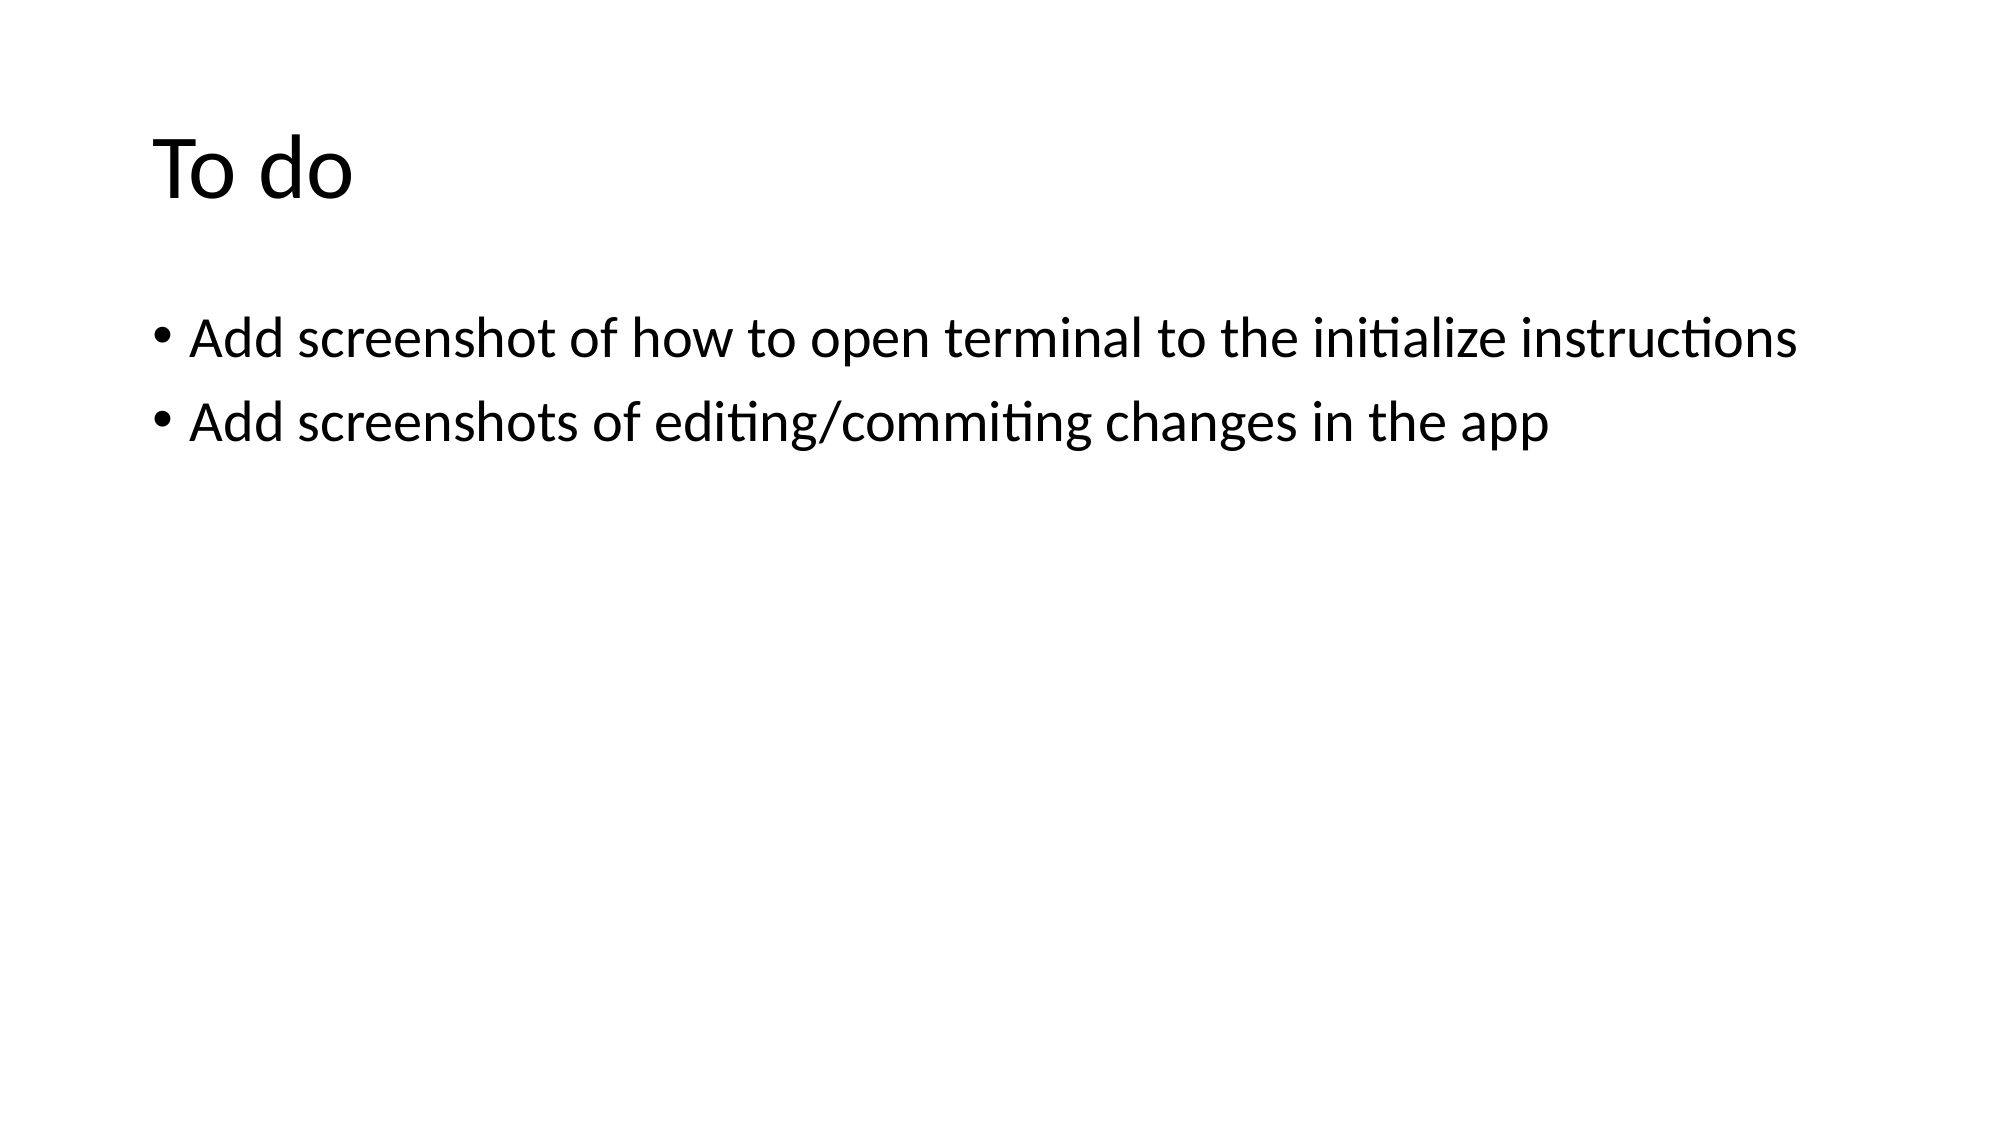

# To do
Add screenshot of how to open terminal to the initialize instructions
Add screenshots of editing/commiting changes in the app